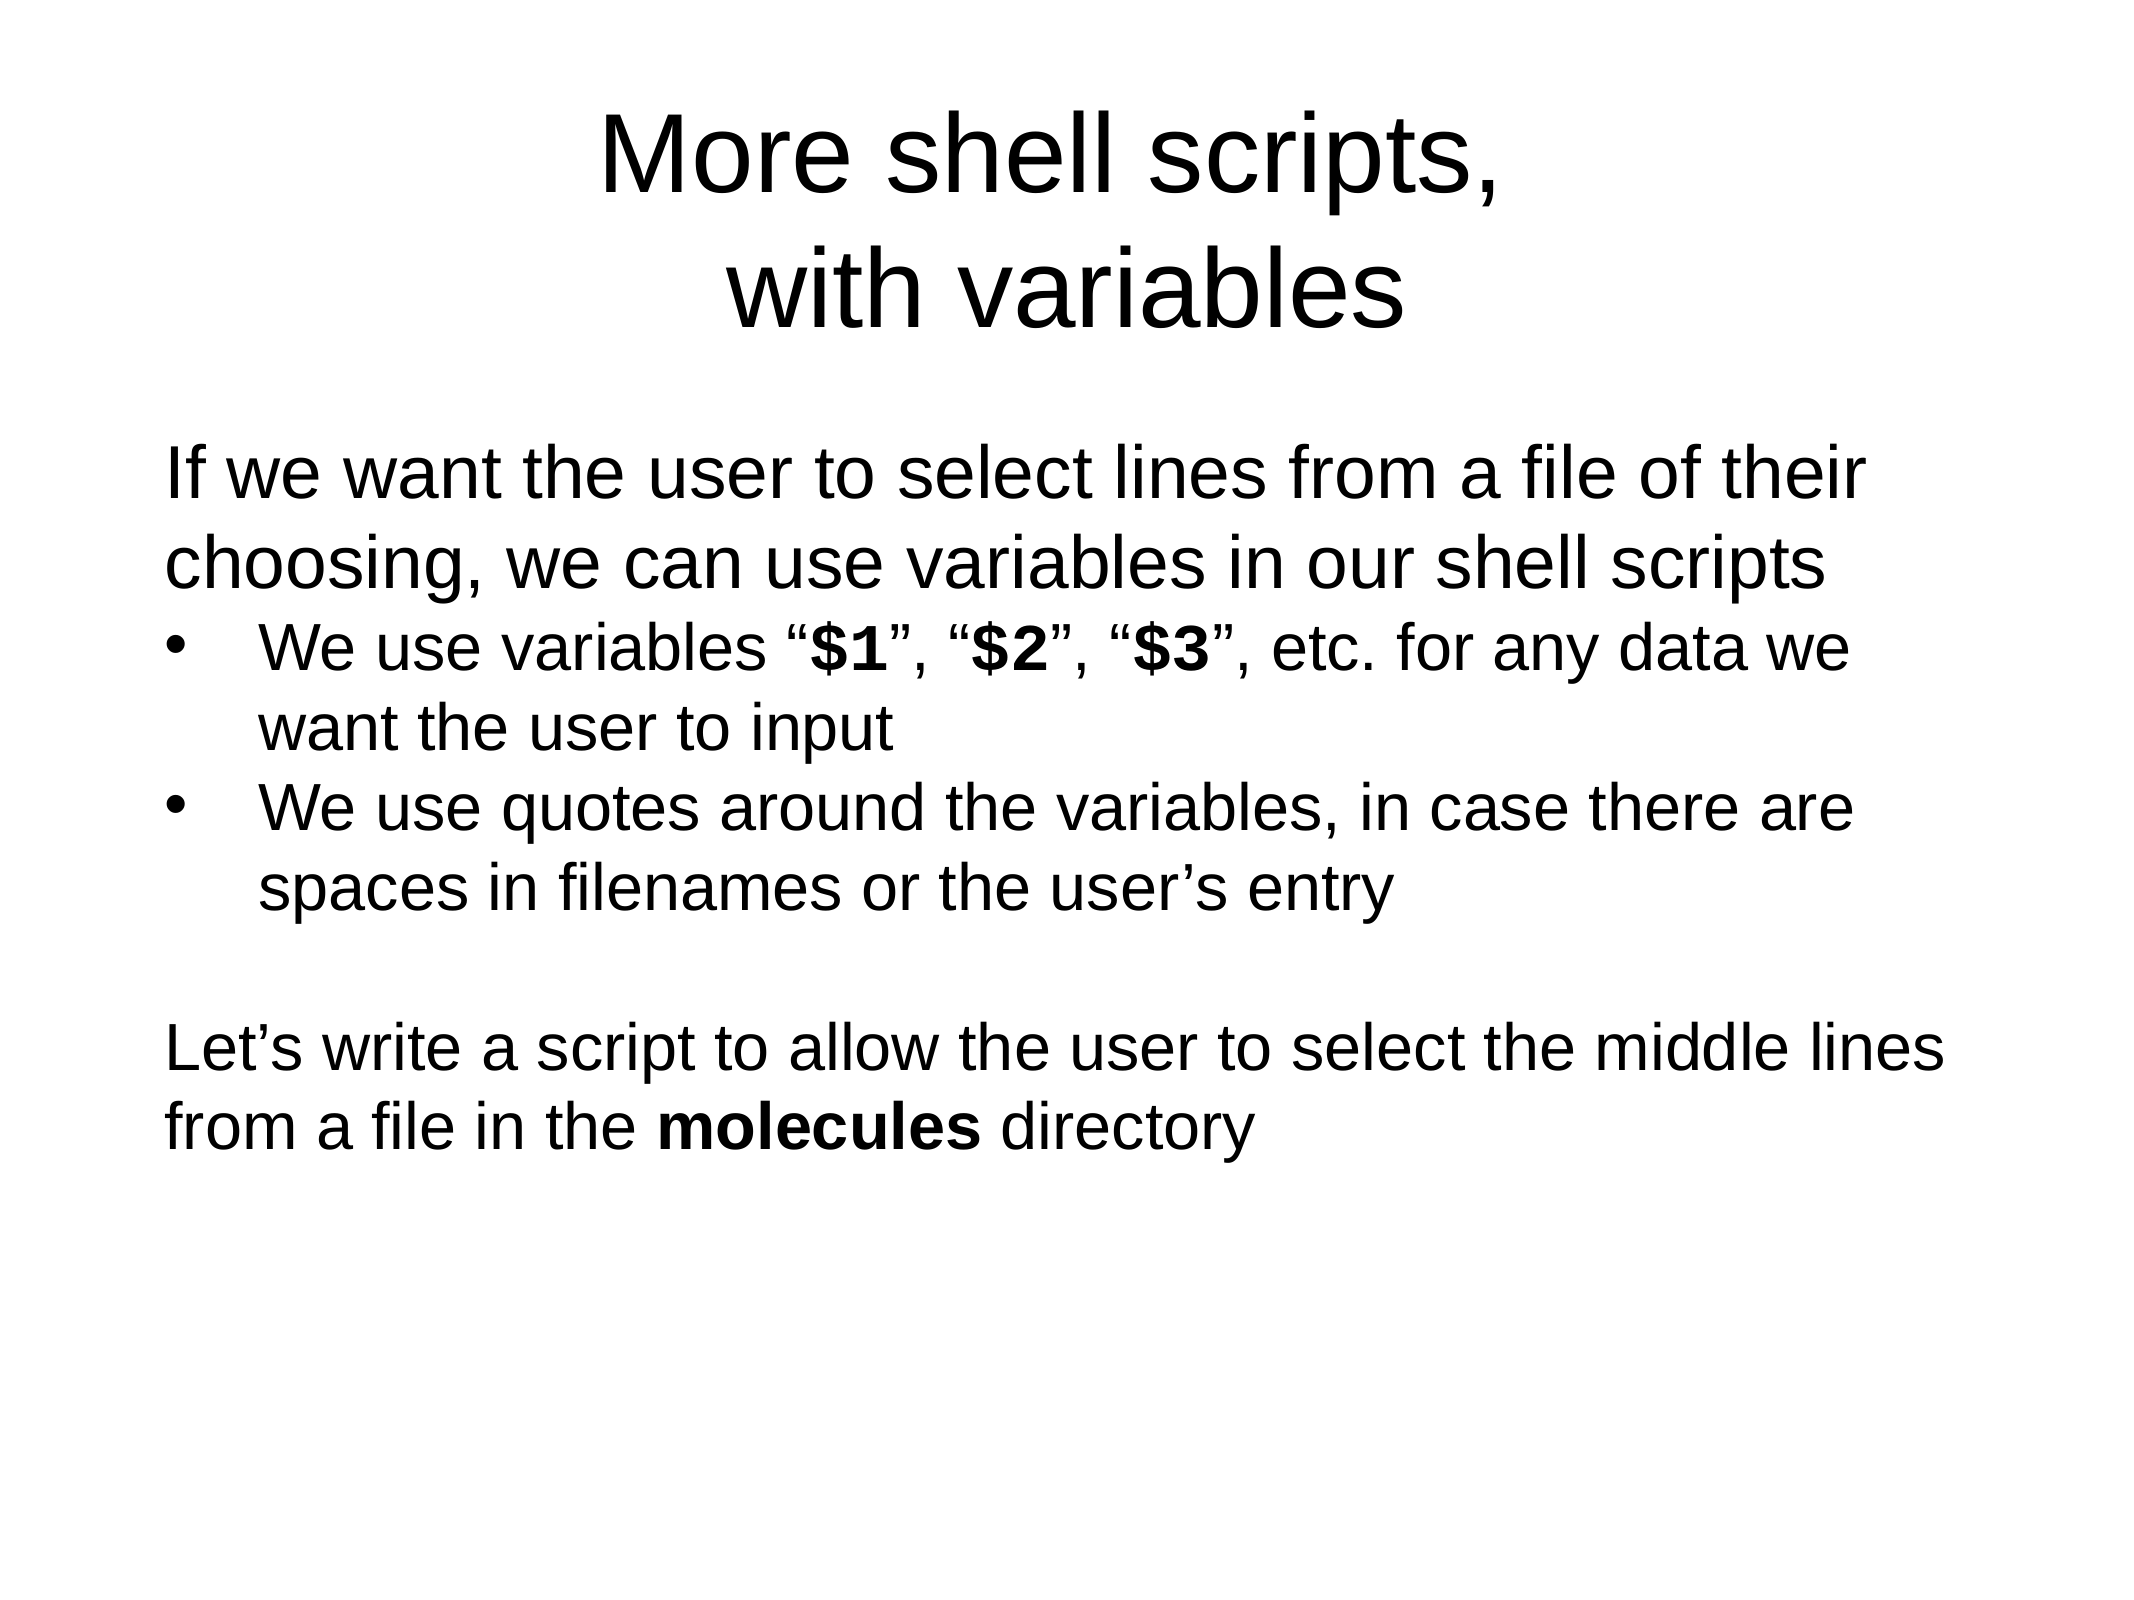

More shell scripts,
with variables
If we want the user to select lines from a file of their choosing, we can use variables in our shell scripts
We use variables “$1”, “$2”, “$3”, etc. for any data we want the user to input
We use quotes around the variables, in case there are spaces in filenames or the user’s entry

Let’s write a script to allow the user to select the middle lines from a file in the molecules directory